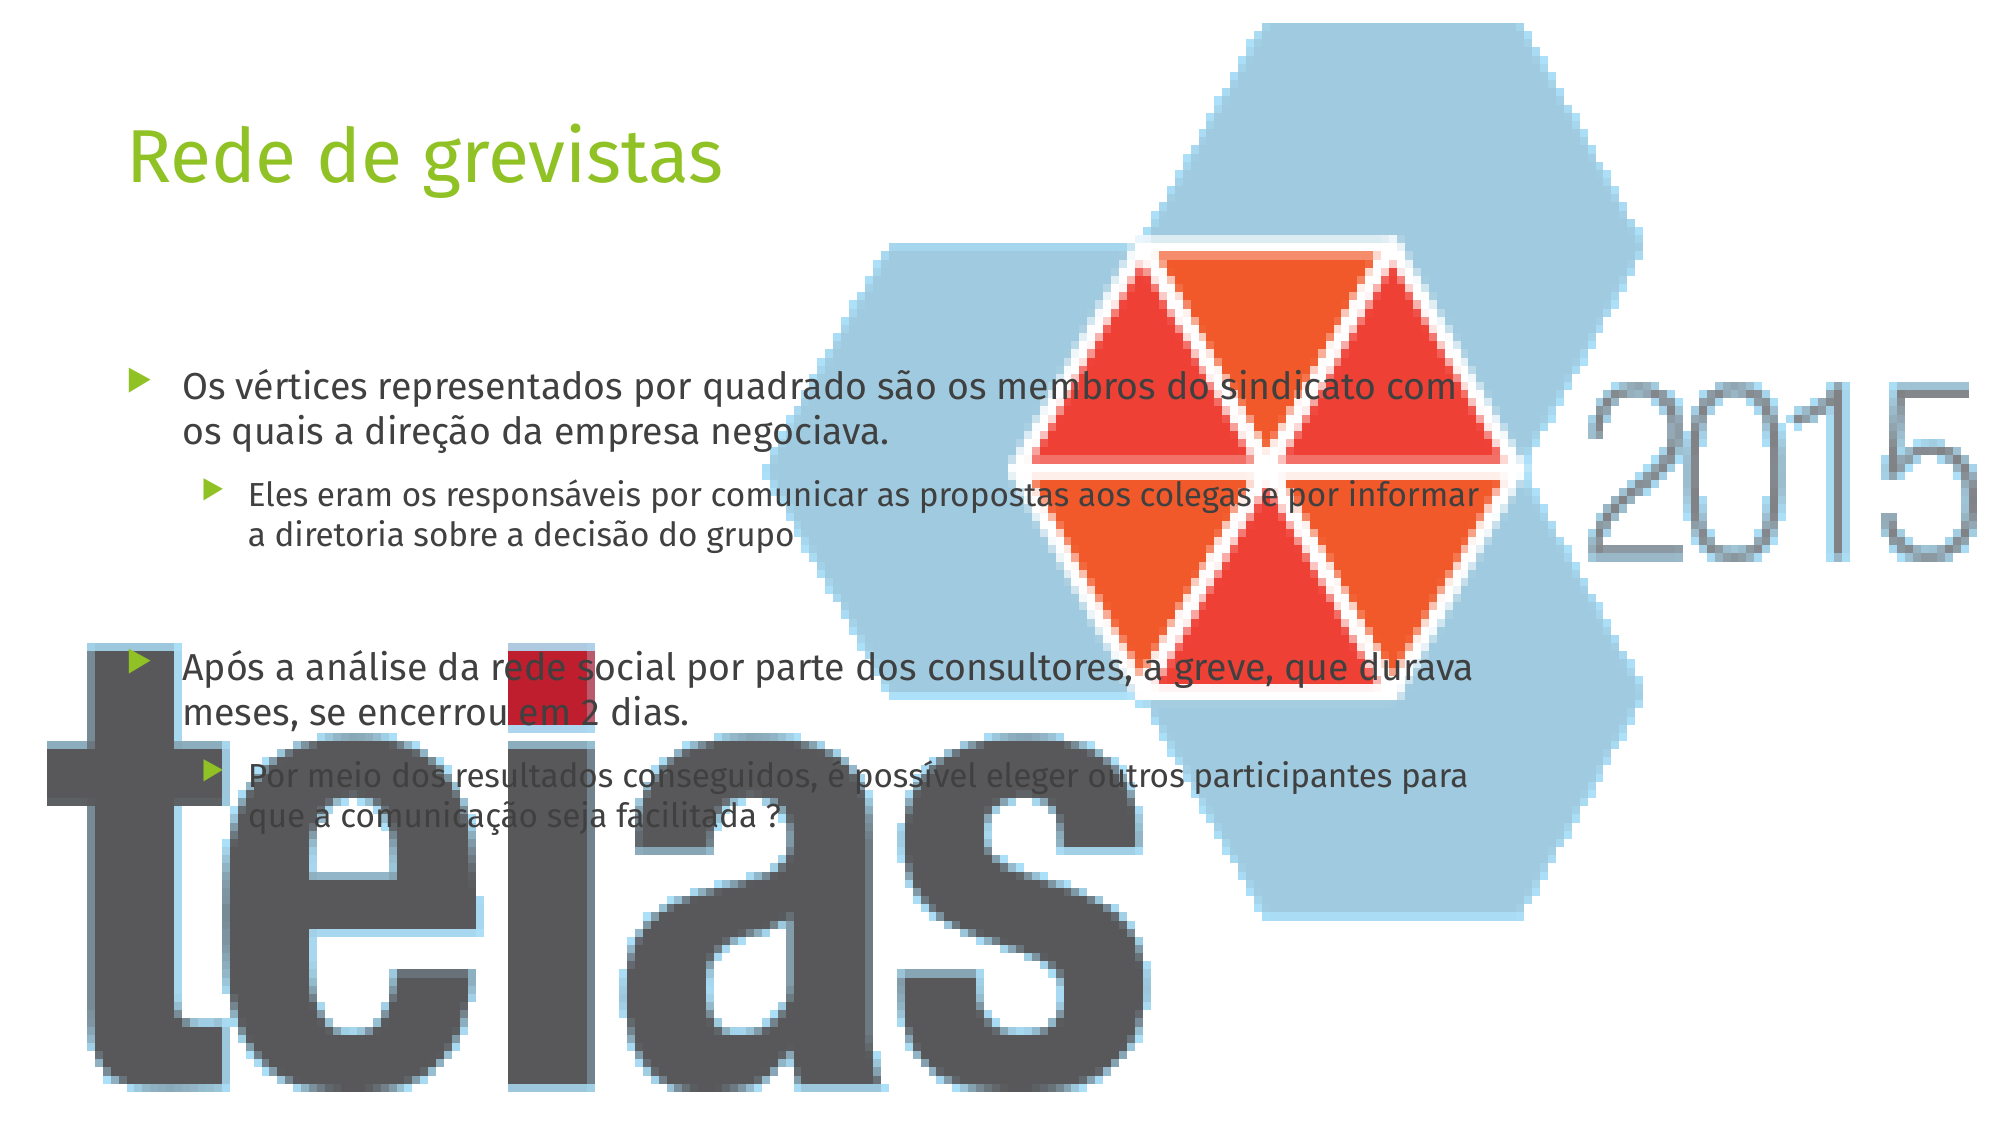

# Rede de grevistas
Os vértices representados por quadrado são os membros do sindicato com os quais a direção da empresa negociava.
Eles eram os responsáveis por comunicar as propostas aos colegas e por informar a diretoria sobre a decisão do grupo

Após a análise da rede social por parte dos consultores, a greve, que durava meses, se encerrou em 2 dias.
Por meio dos resultados conseguidos, é possível eleger outros participantes para que a comunicação seja facilitada ?